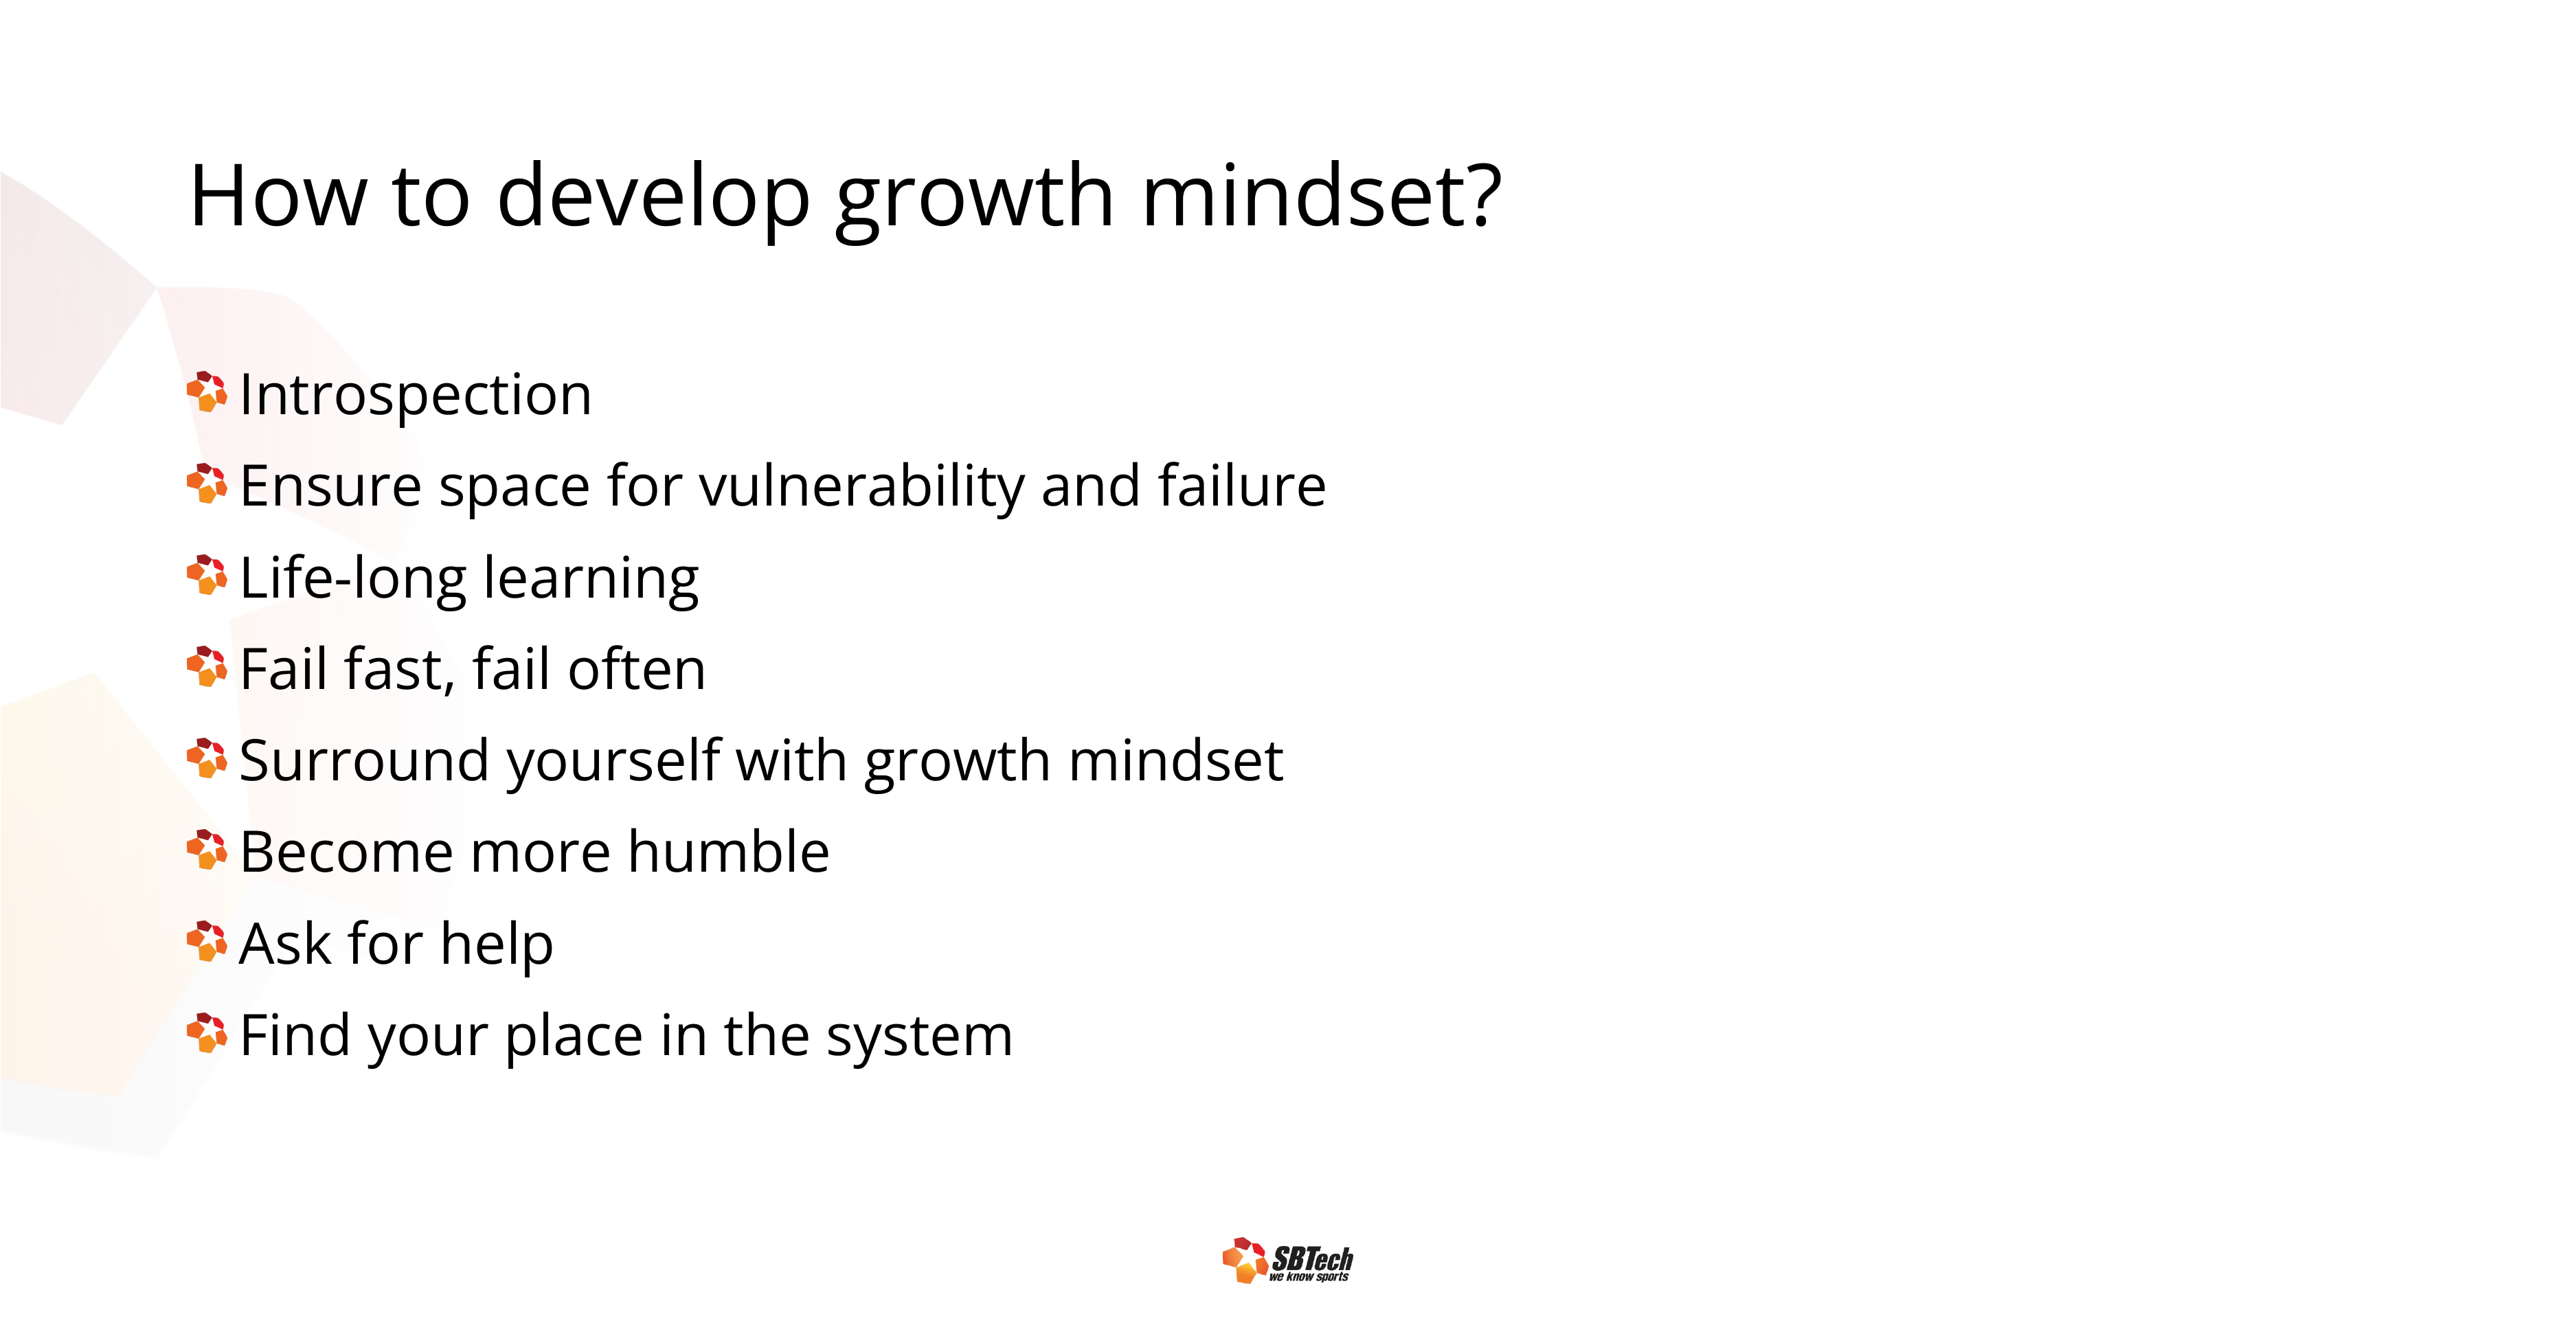

# How to develop growth mindset?
Introspection
Ensure space for vulnerability and failure
Life-long learning
Fail fast, fail often
Surround yourself with growth mindset
Become more humble
Ask for help
Find your place in the system